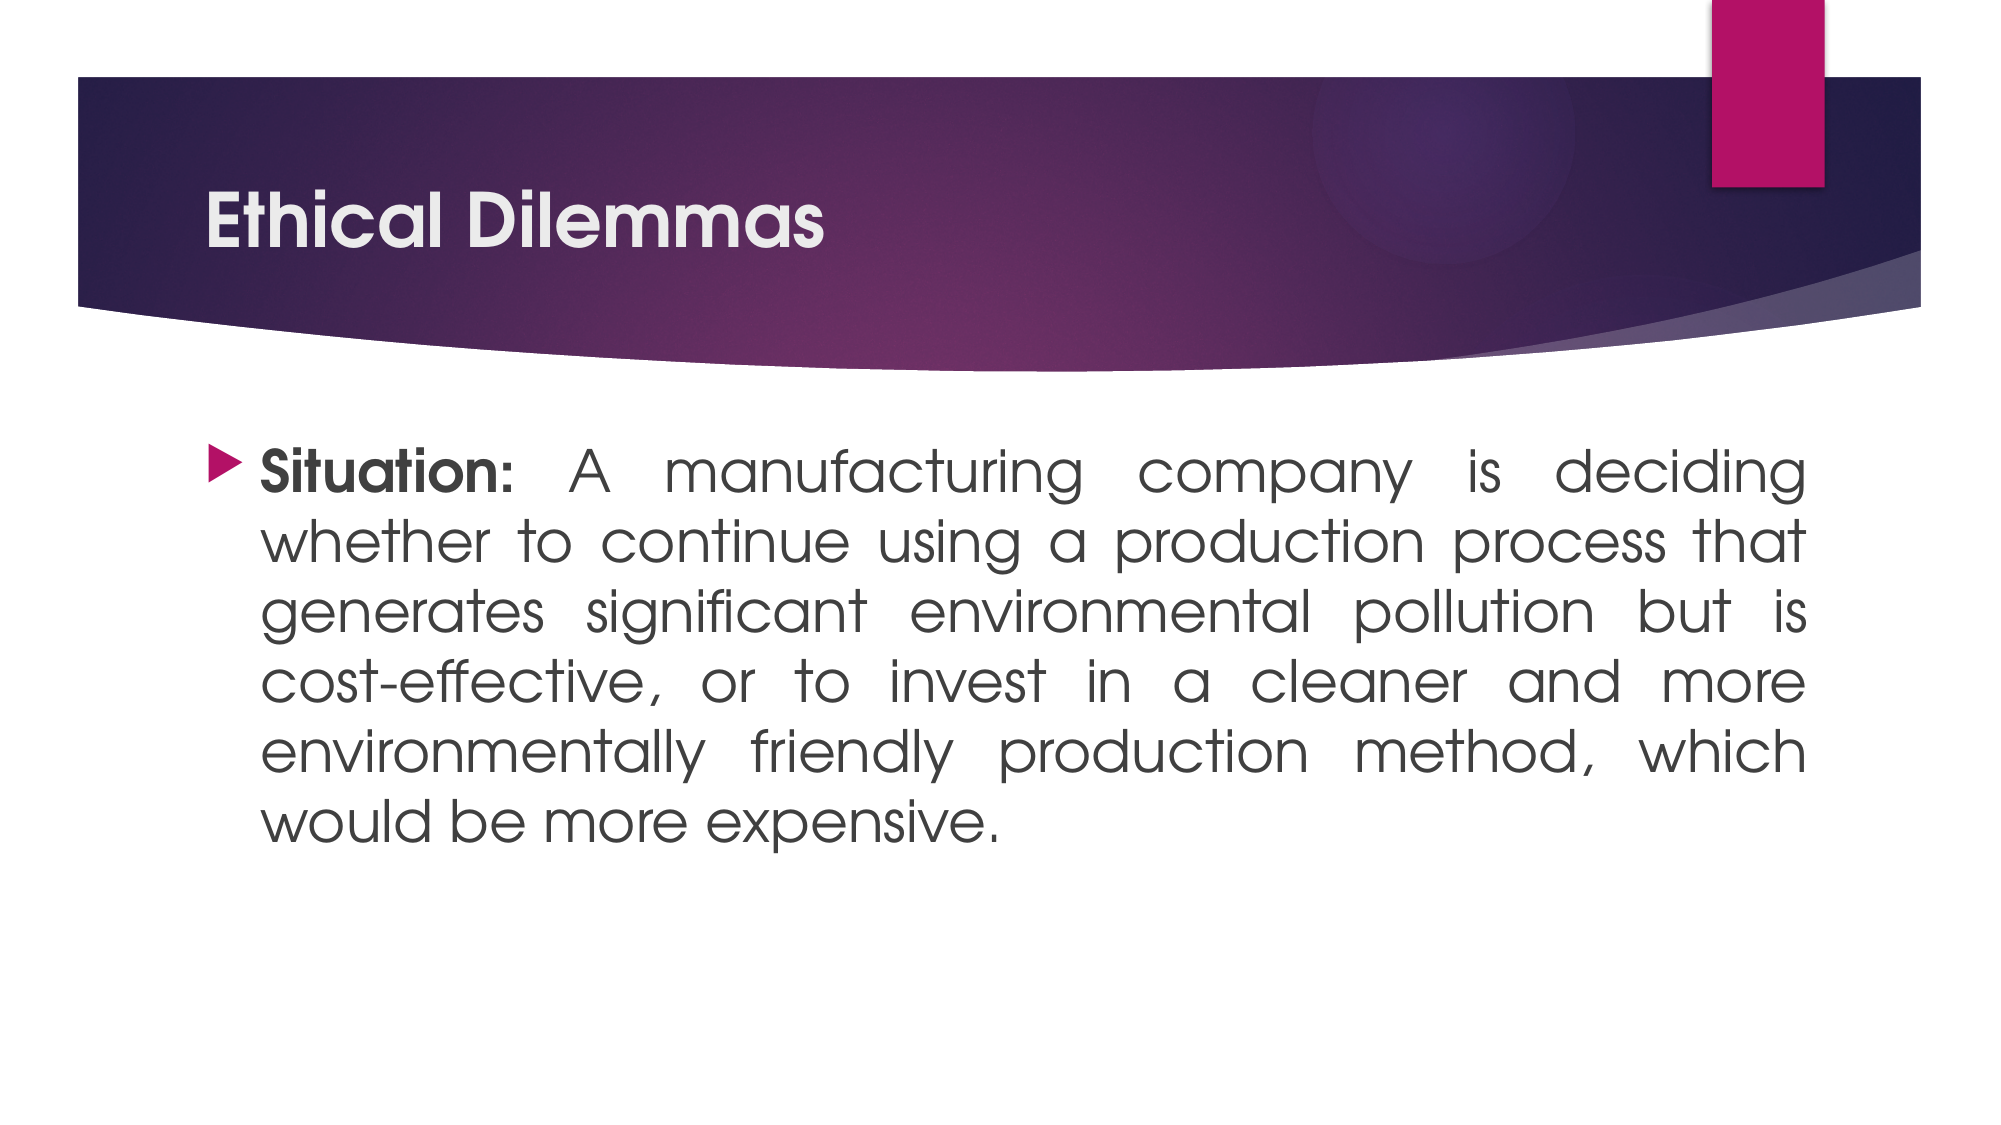

# Ethical Dilemmas
Situation: A manufacturing company is deciding whether to continue using a production process that generates significant environmental pollution but is cost-effective, or to invest in a cleaner and more environmentally friendly production method, which would be more expensive.